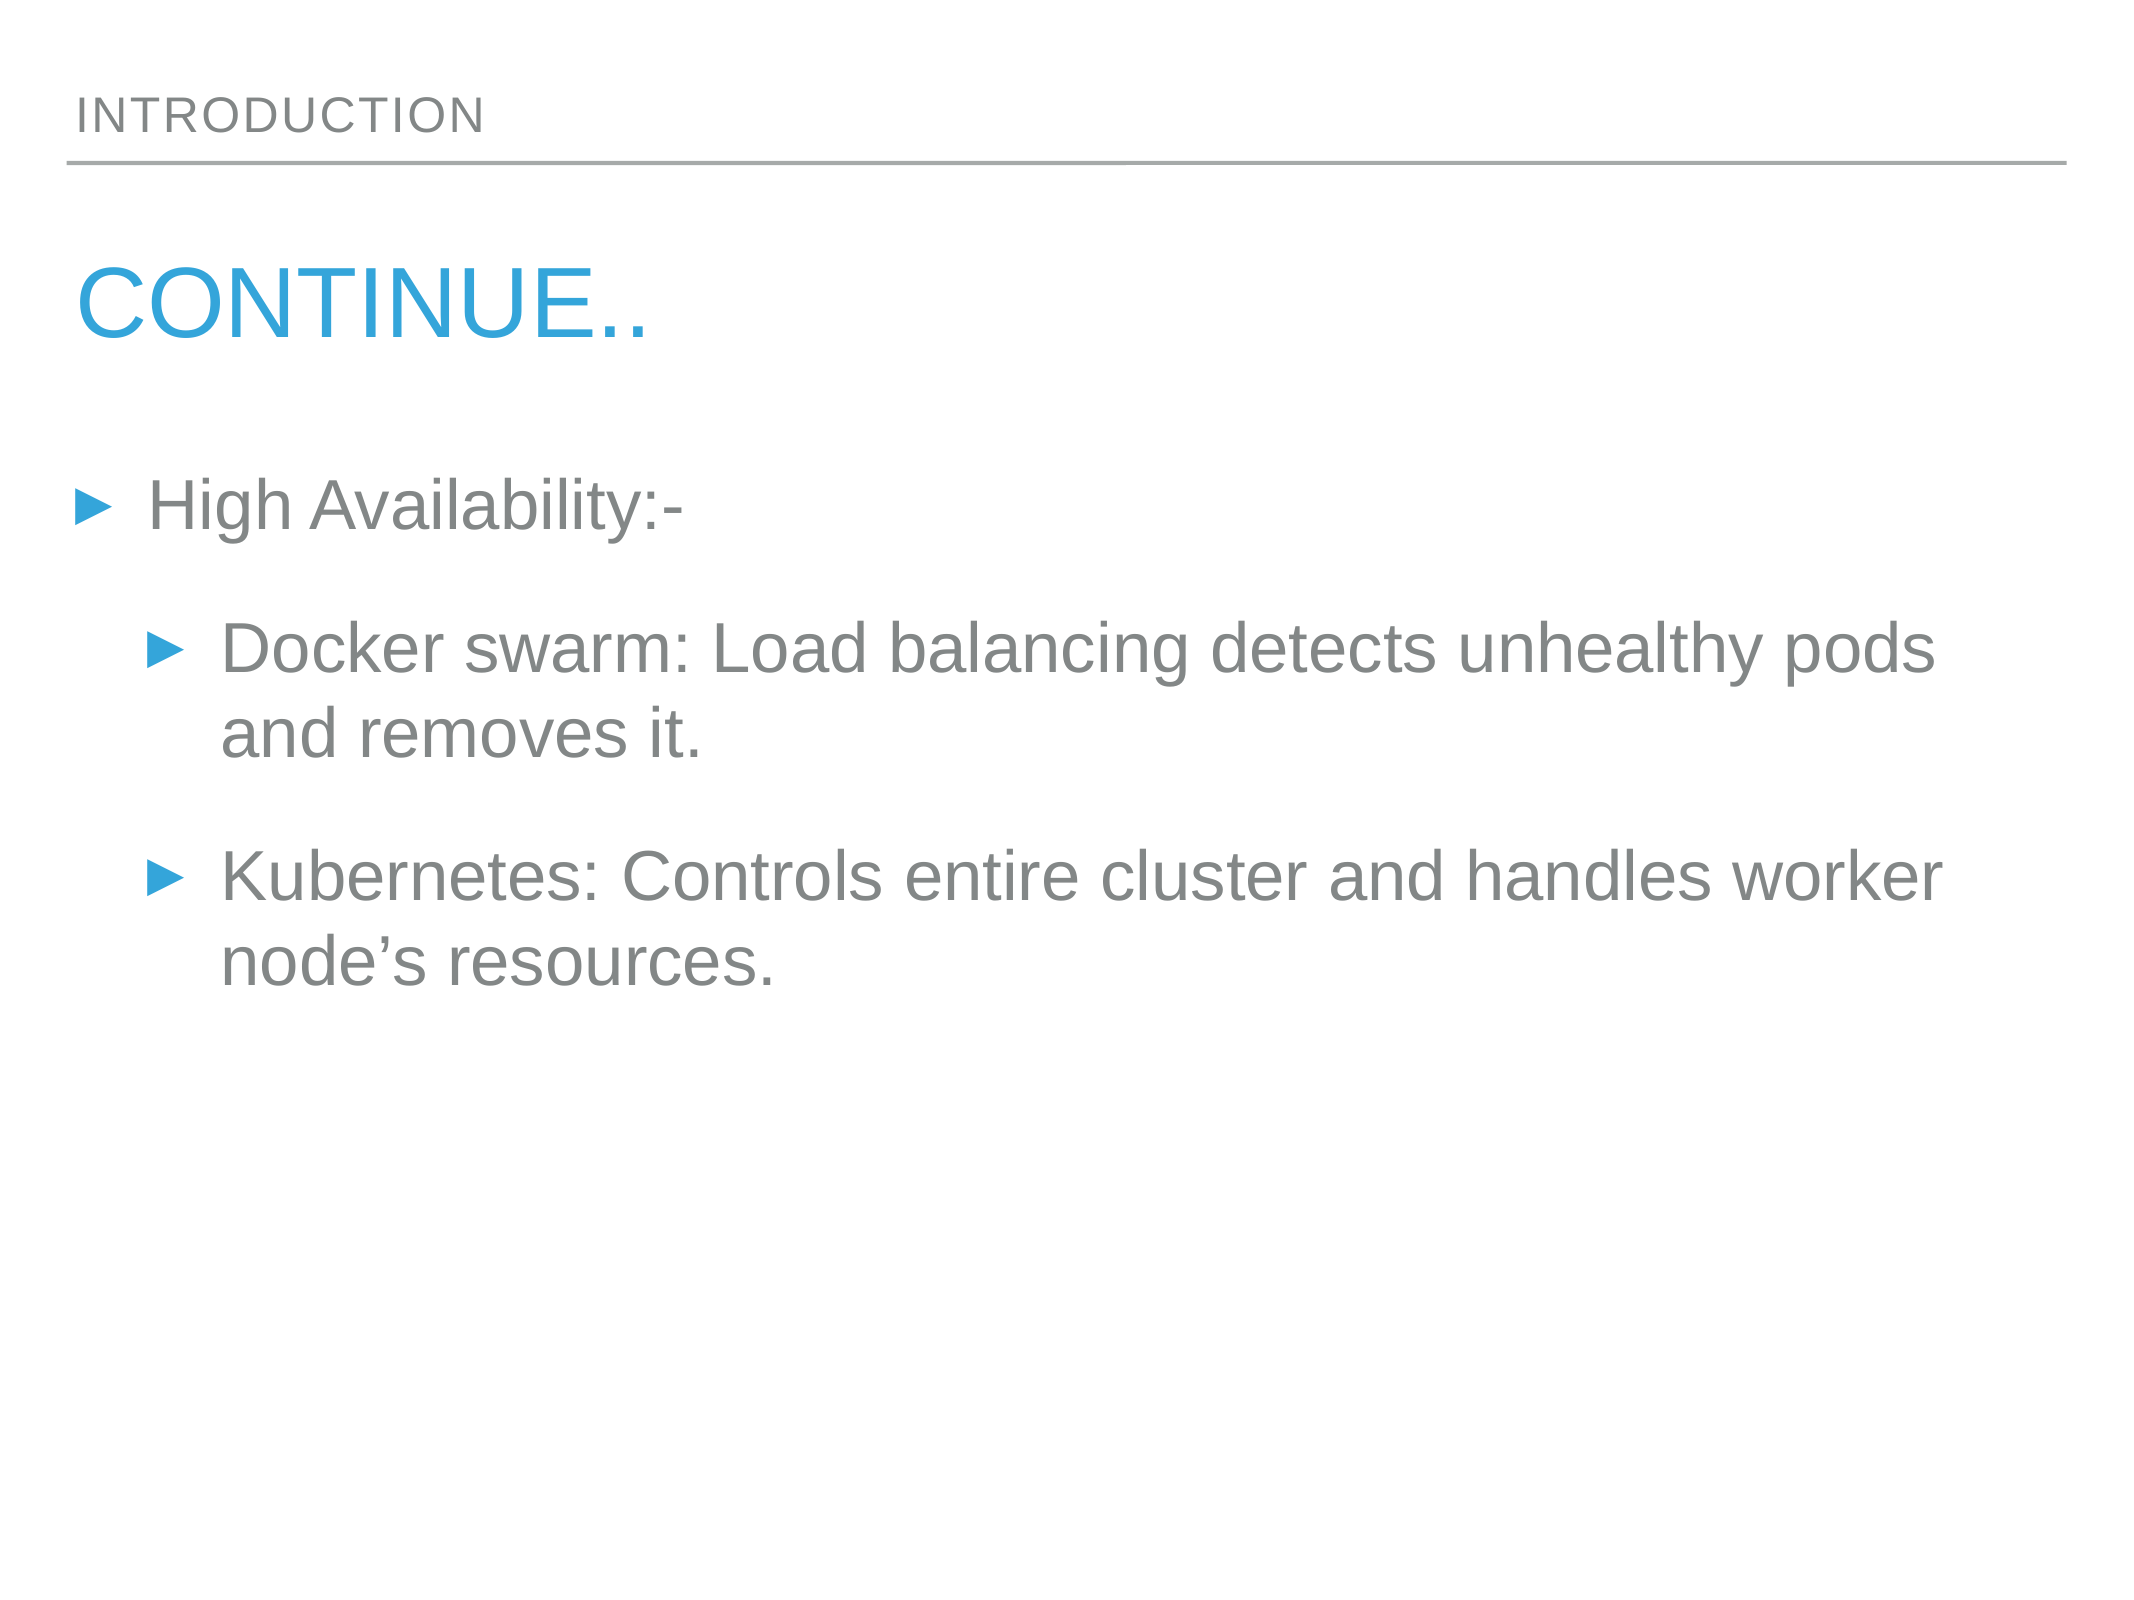

Introduction
# Continue..
High Availability:-
Docker swarm: Load balancing detects unhealthy pods and removes it.
Kubernetes: Controls entire cluster and handles worker node’s resources.